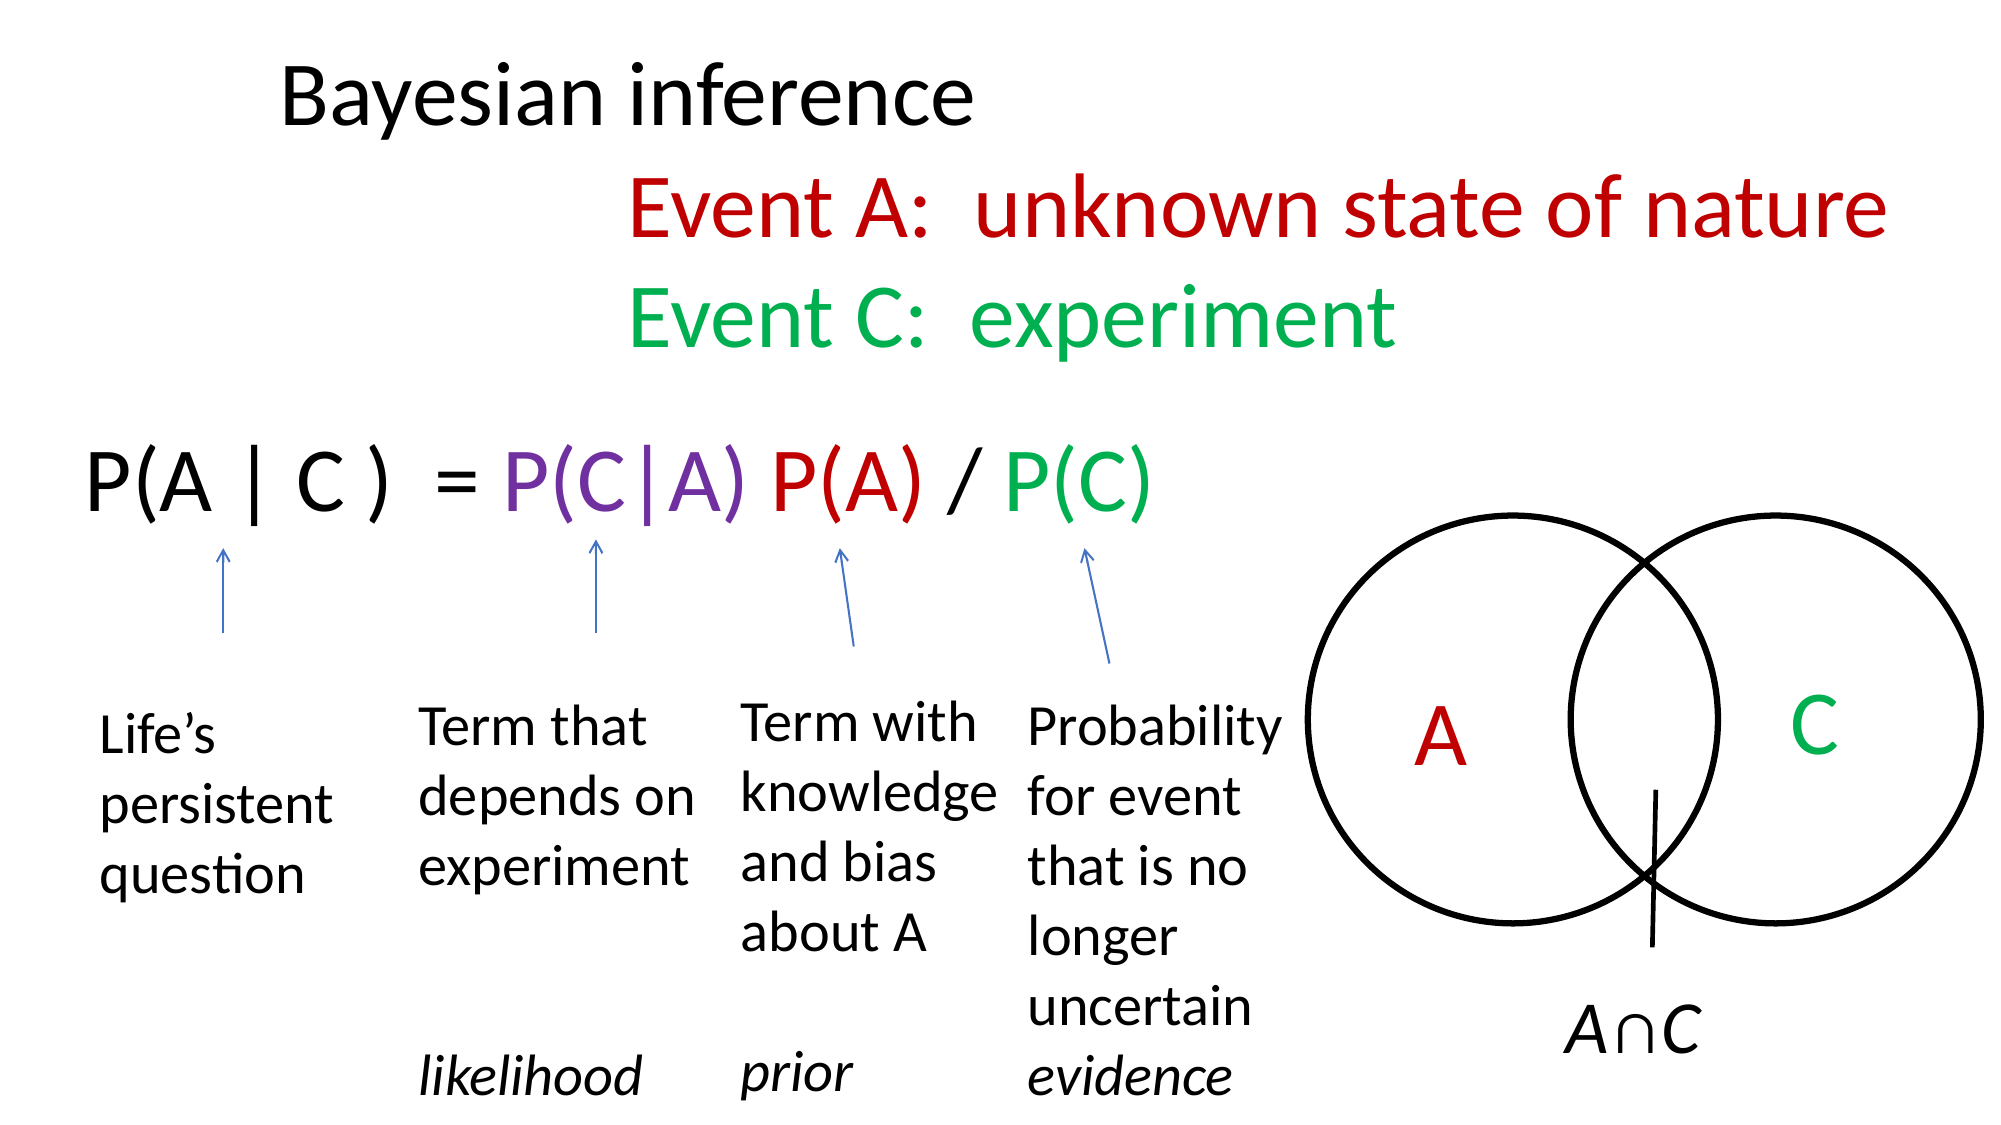

# Bayesian inference
Event A:  unknown state of nature
Event C:  experiment
P(A | C )  = P(C|A) P(A) / P(C)

C
A
Term with
knowledge
and bias
about A

prior
Probability
for event that is no longer uncertain
evidence
Term that
depends on
experiment

likelihood
Life’s persistent
question

A∩C